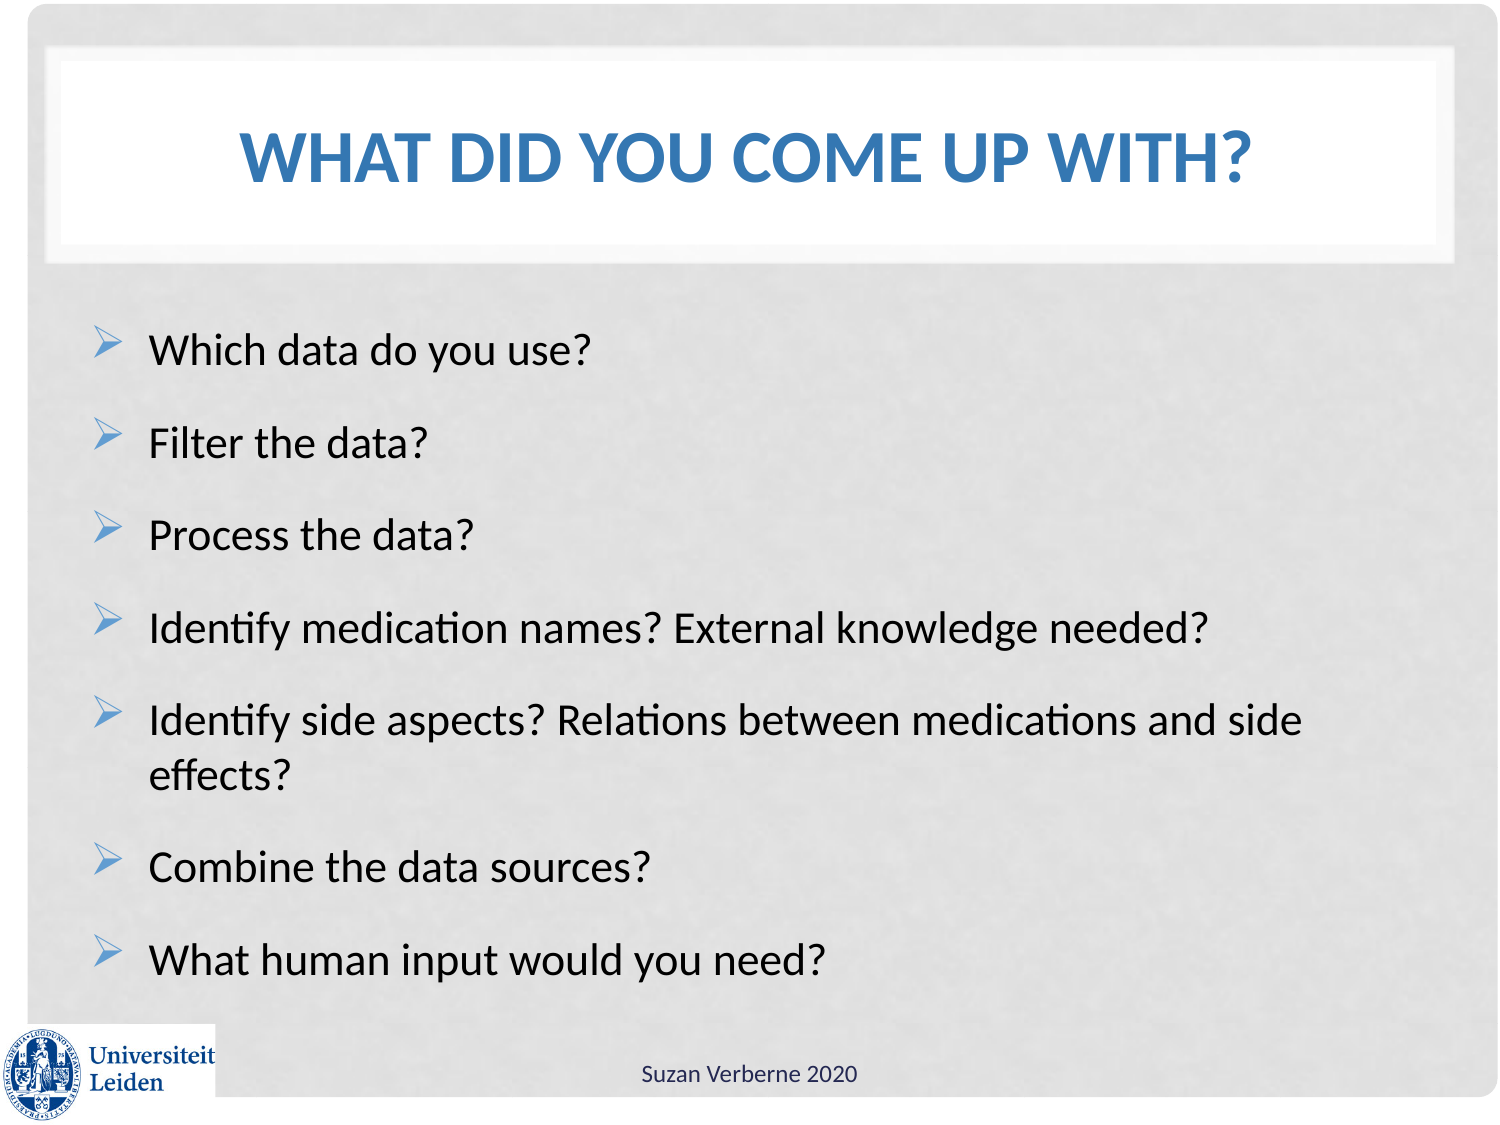

# What did you come up with?
Which data do you use?
Filter the data?
Process the data?
Identify medication names? External knowledge needed?
Identify side aspects? Relations between medications and side effects?
Combine the data sources?
What human input would you need?
Suzan Verberne 2020